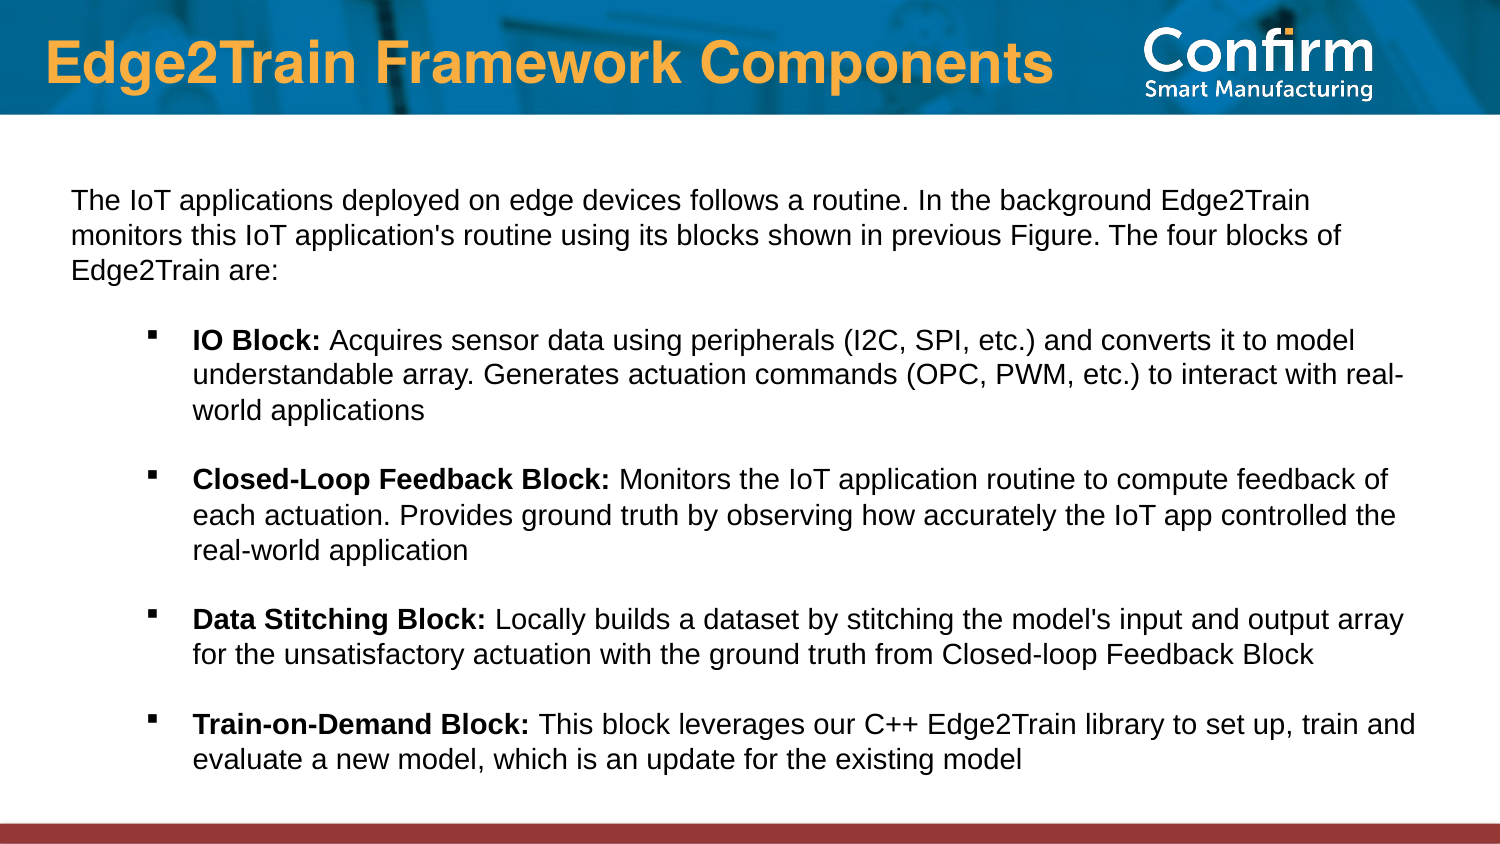

Edge2Train Framework Components
The IoT applications deployed on edge devices follows a routine. In the background Edge2Train monitors this IoT application's routine using its blocks shown in previous Figure. The four blocks of Edge2Train are:

IO Block: Acquires sensor data using peripherals (I2C, SPI, etc.) and converts it to model understandable array. Generates actuation commands (OPC, PWM, etc.) to interact with real-world applications

Closed-Loop Feedback Block: Monitors the IoT application routine to compute feedback of each actuation. Provides ground truth by observing how accurately the IoT app controlled the real-world application

Data Stitching Block: Locally builds a dataset by stitching the model's input and output array for the unsatisfactory actuation with the ground truth from Closed-loop Feedback Block

Train-on-Demand Block: This block leverages our C++ Edge2Train library to set up, train and evaluate a new model, which is an update for the existing model